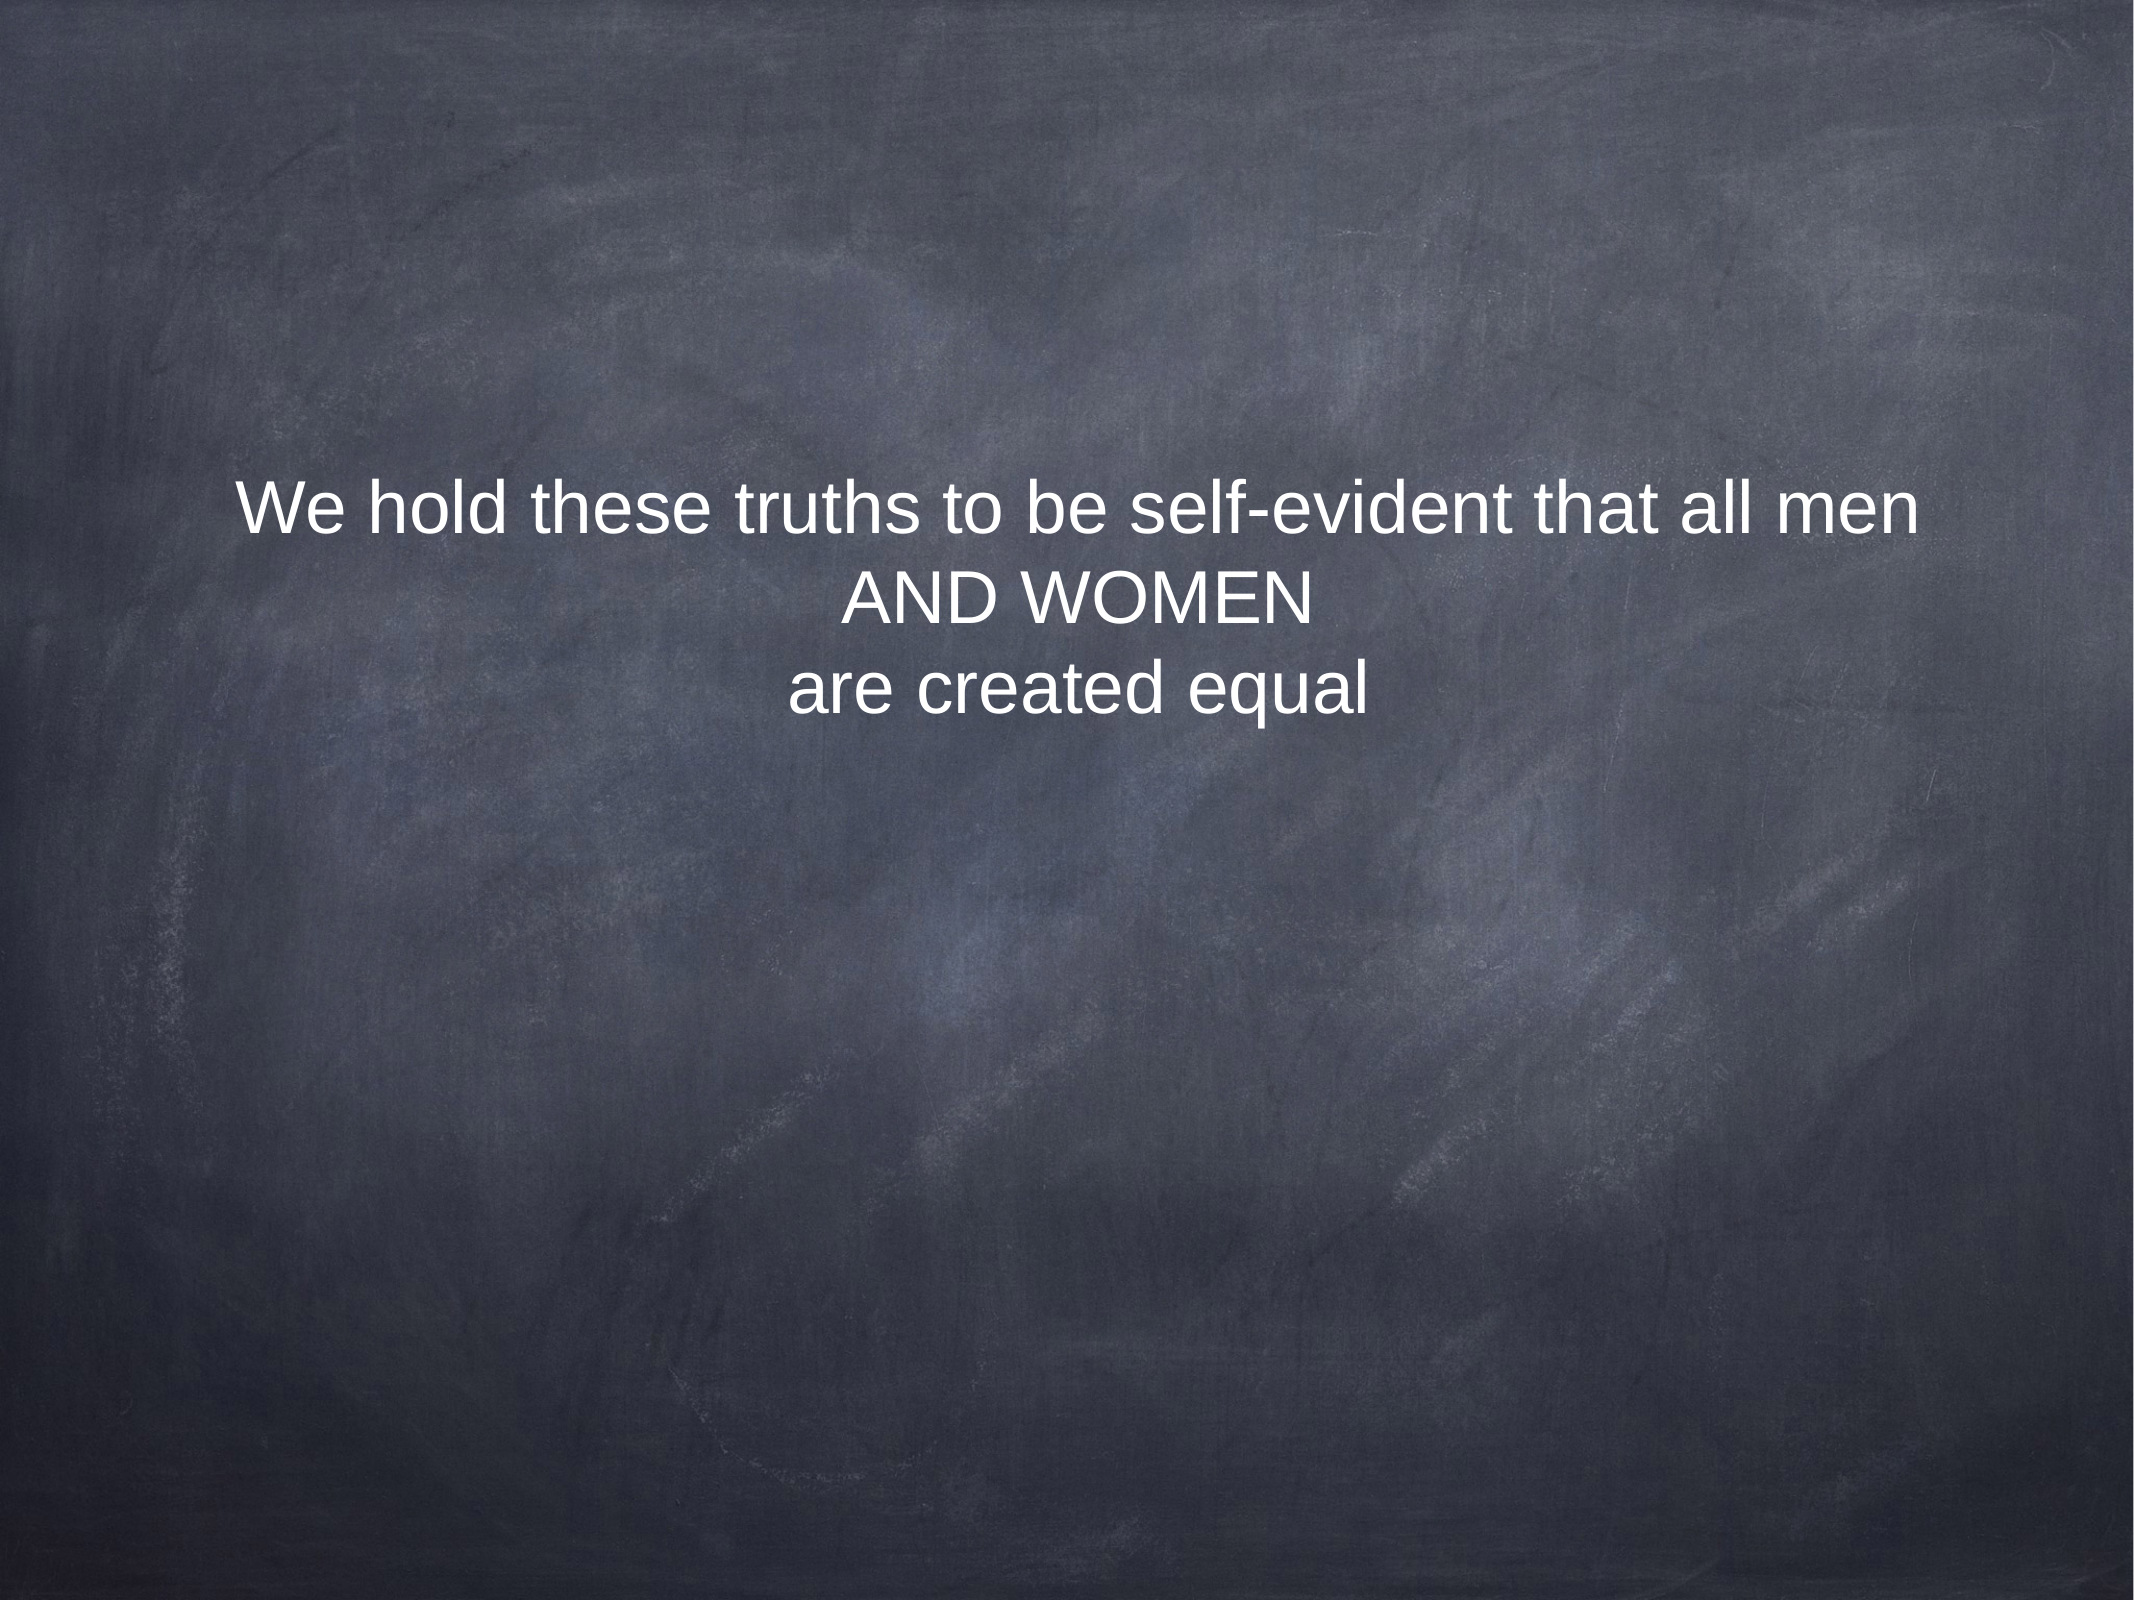

# We hold these truths to be self-evident that all men AND WOMEN
are created equal